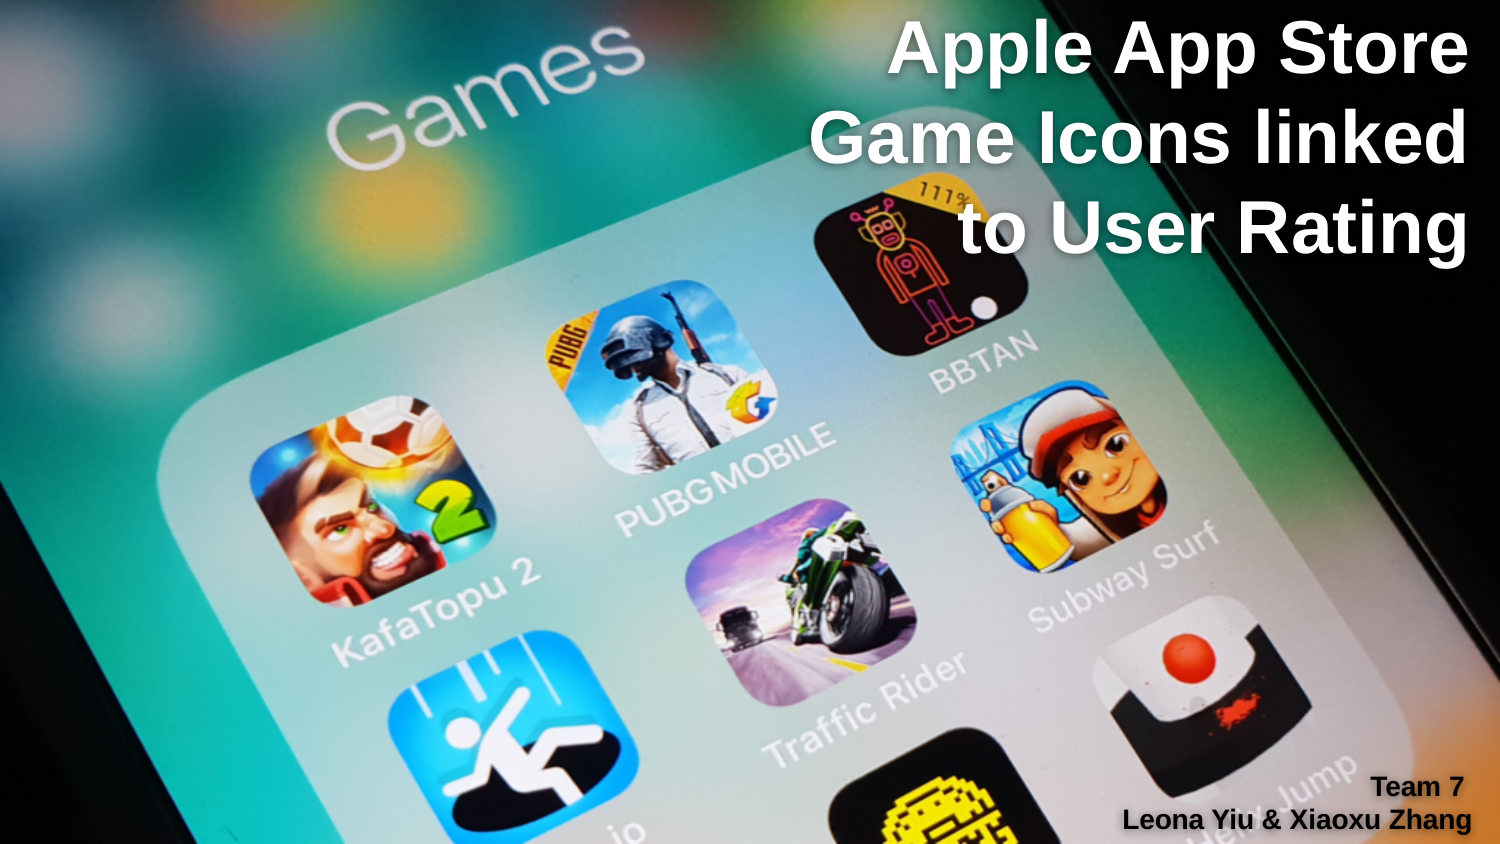

# Apple App Store Game Icons linked to User Rating
Team 7
Leona Yiu & Xiaoxu Zhang